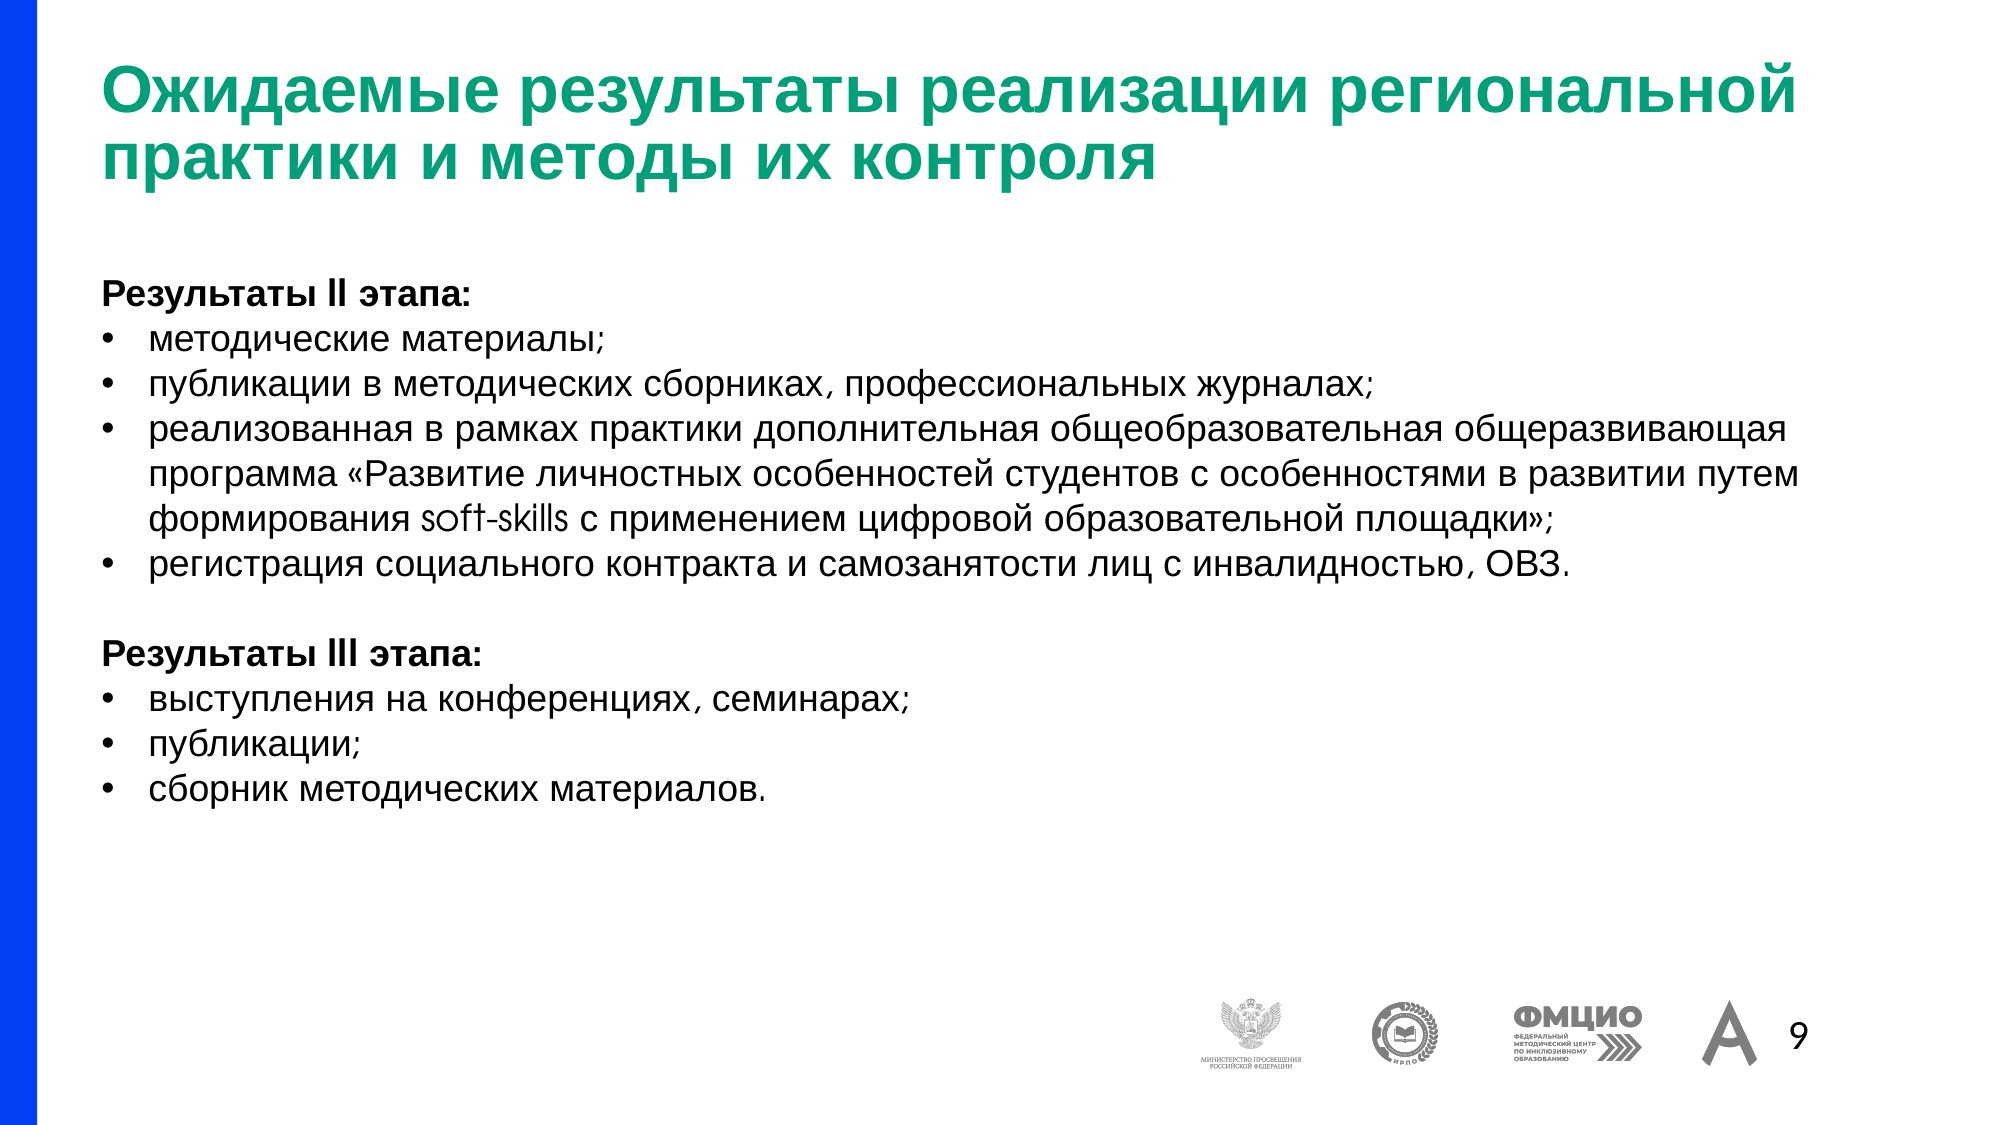

# Ожидаемые результаты реализации региональной практики и методы их контроля
Результаты II этапа:
методические материалы;
публикации в методических сборниках, профессиональных журналах;
реализованная в рамках практики дополнительная общеобразовательная общеразвивающая программа «Развитие личностных особенностей студентов с особенностями в развитии путем формирования soft-skills с применением цифровой образовательной площадки»;
регистрация социального контракта и самозанятости лиц с инвалидностью, ОВЗ.

Результаты III этапа:
выступления на конференциях, семинарах;
публикации;
сборник методических материалов.